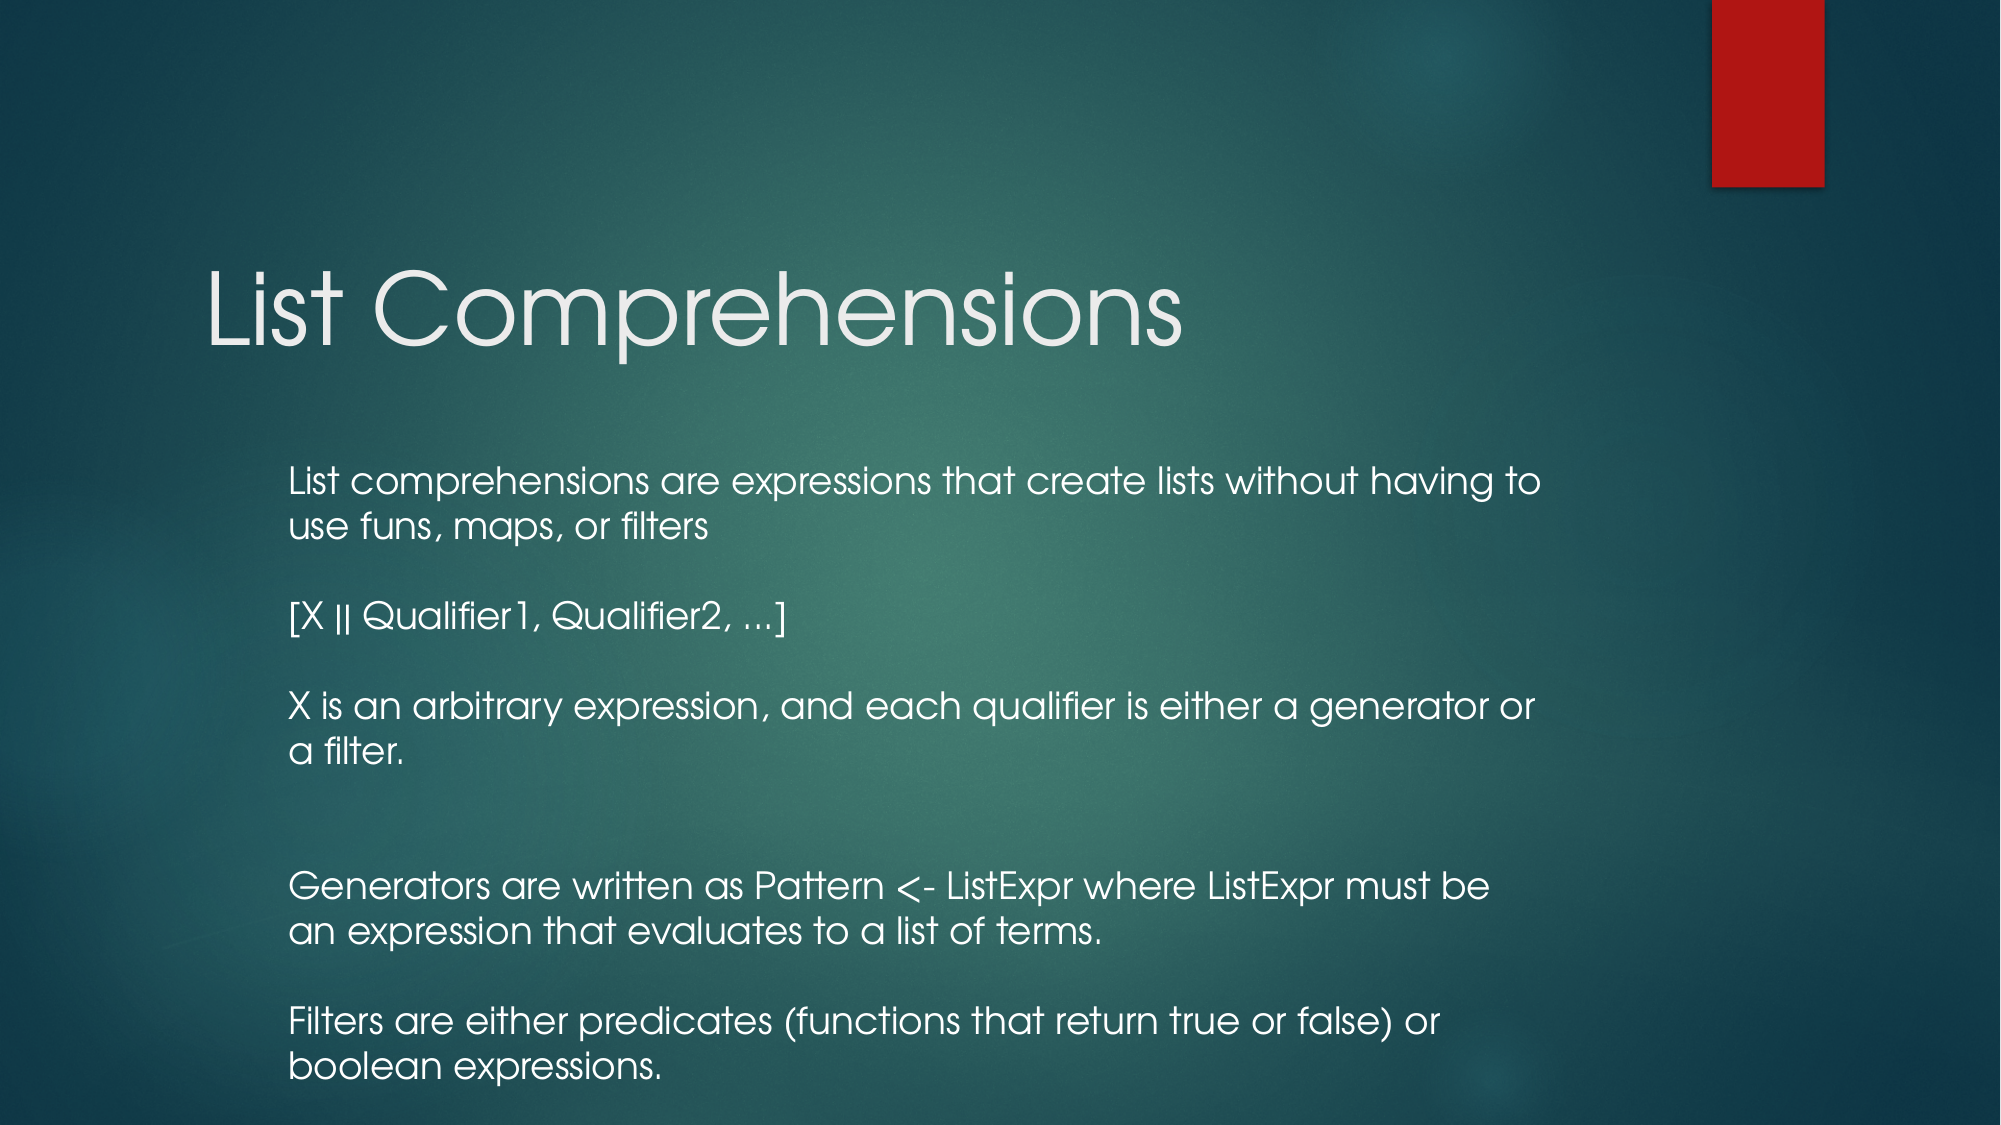

# List Comprehensions
List comprehensions are expressions that create lists without having to
use funs, maps, or filters

[X || Qualifier1, Qualifier2, ...]

X is an arbitrary expression, and each qualifier is either a generator or
a filter.

Generators are written as Pattern <- ListExpr where ListExpr must be
an expression that evaluates to a list of terms.

Filters are either predicates (functions that return true or false) or
boolean expressions.